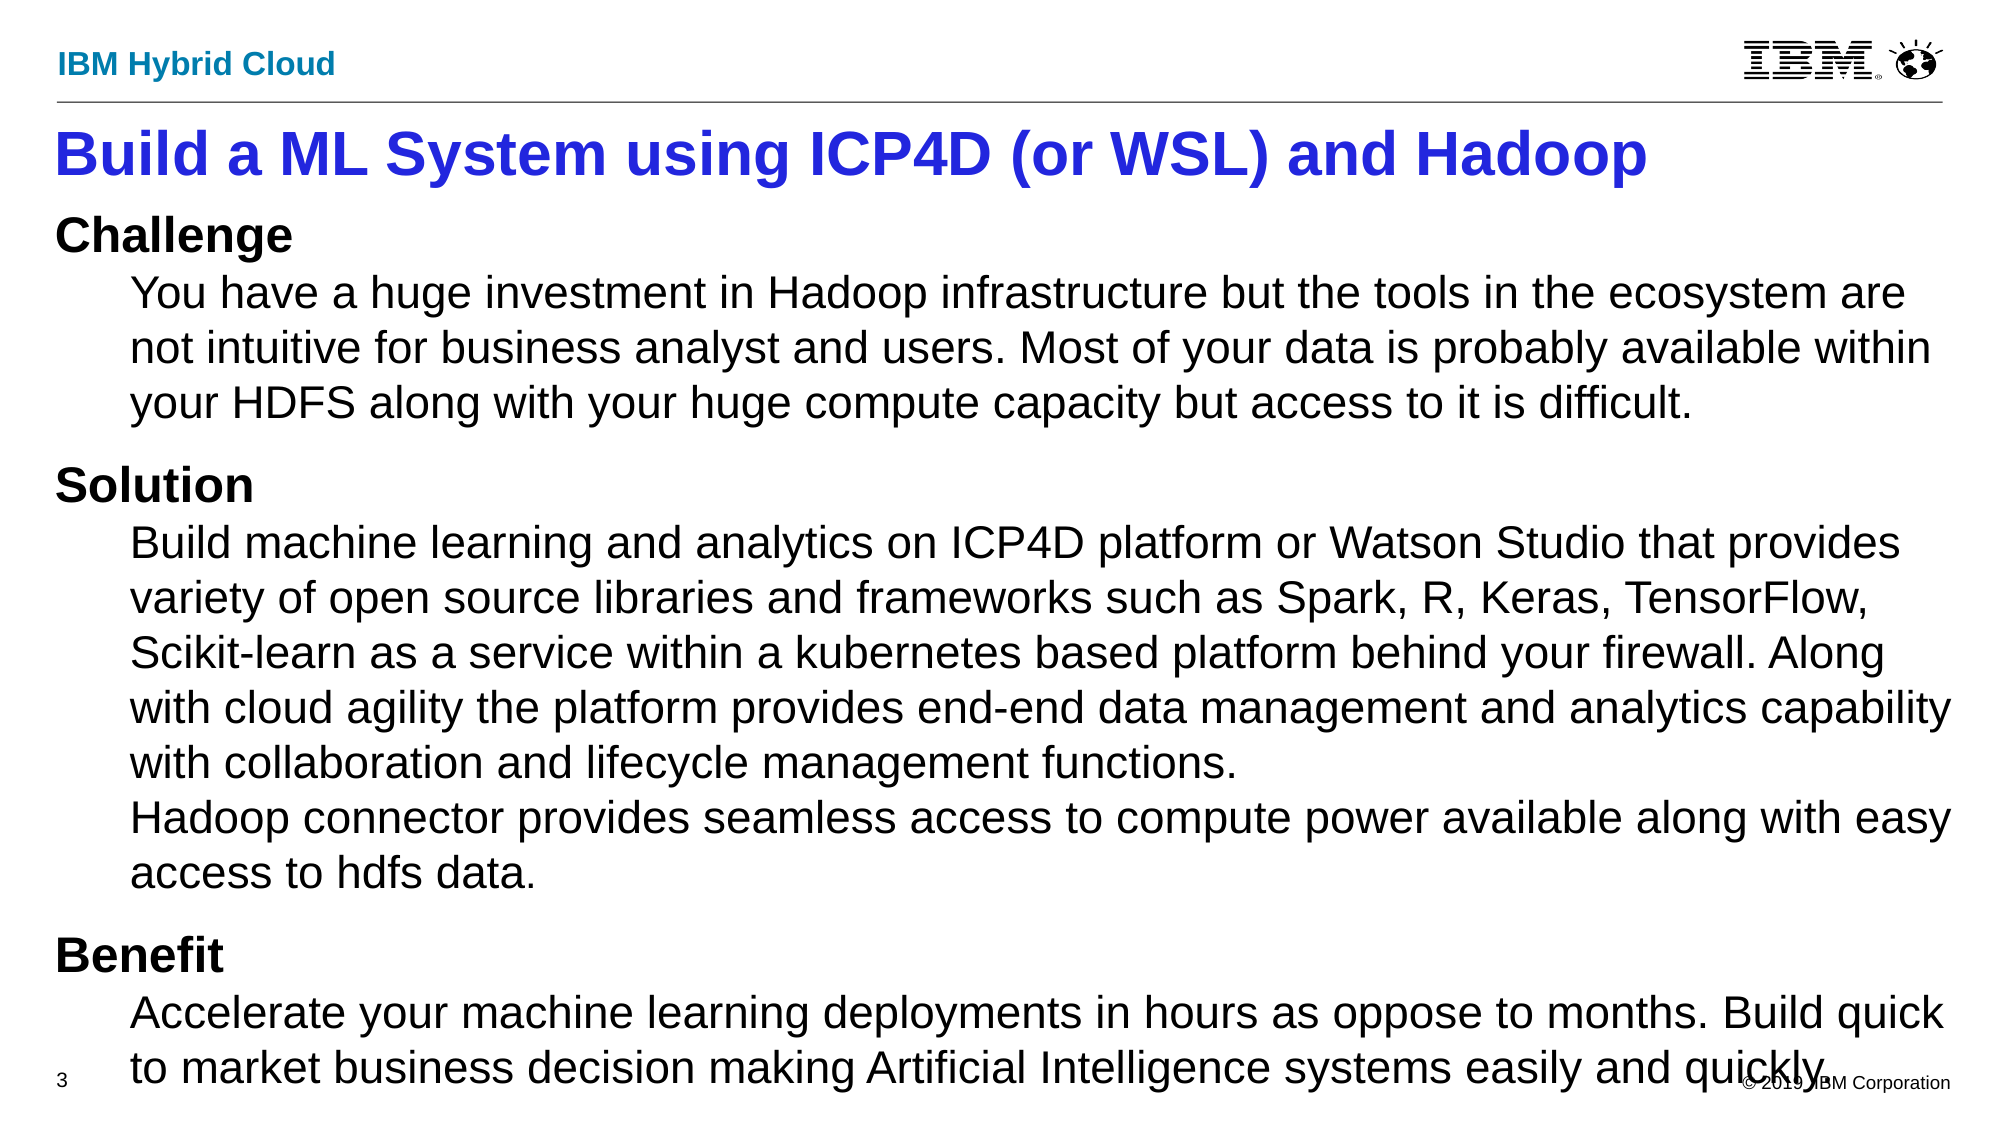

Build a ML System using ICP4D (or WSL) and Hadoop
Challenge
You have a huge investment in Hadoop infrastructure but the tools in the ecosystem are not intuitive for business analyst and users. Most of your data is probably available within your HDFS along with your huge compute capacity but access to it is difficult.

Solution
Build machine learning and analytics on ICP4D platform or Watson Studio that provides variety of open source libraries and frameworks such as Spark, R, Keras, TensorFlow, Scikit-learn as a service within a kubernetes based platform behind your firewall. Along with cloud agility the platform provides end-end data management and analytics capability with collaboration and lifecycle management functions.
Hadoop connector provides seamless access to compute power available along with easy access to hdfs data.

Benefit
Accelerate your machine learning deployments in hours as oppose to months. Build quick to market business decision making Artificial Intelligence systems easily and quickly.